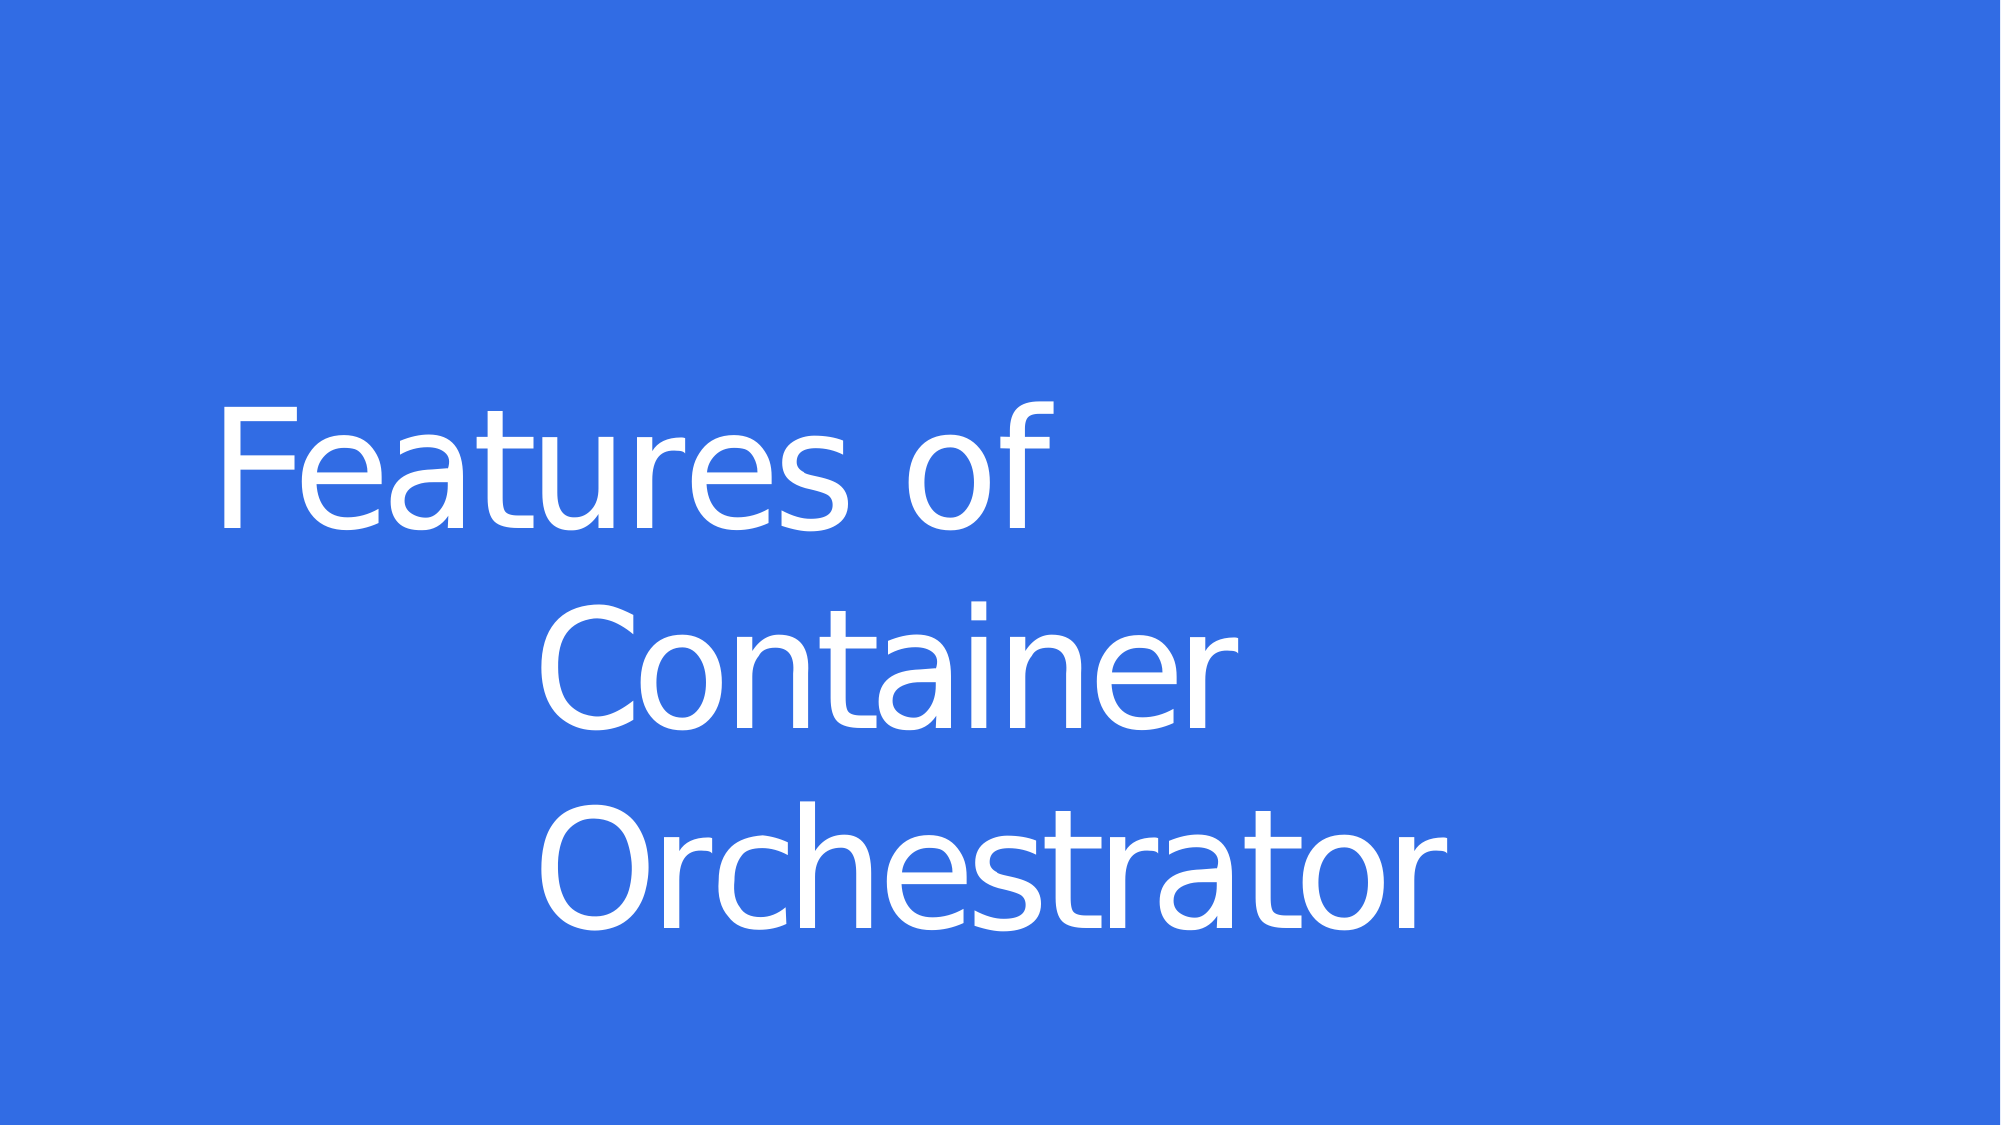

# Features of Container Orchestrator
Copyright © Thinknyx Technologies LLP